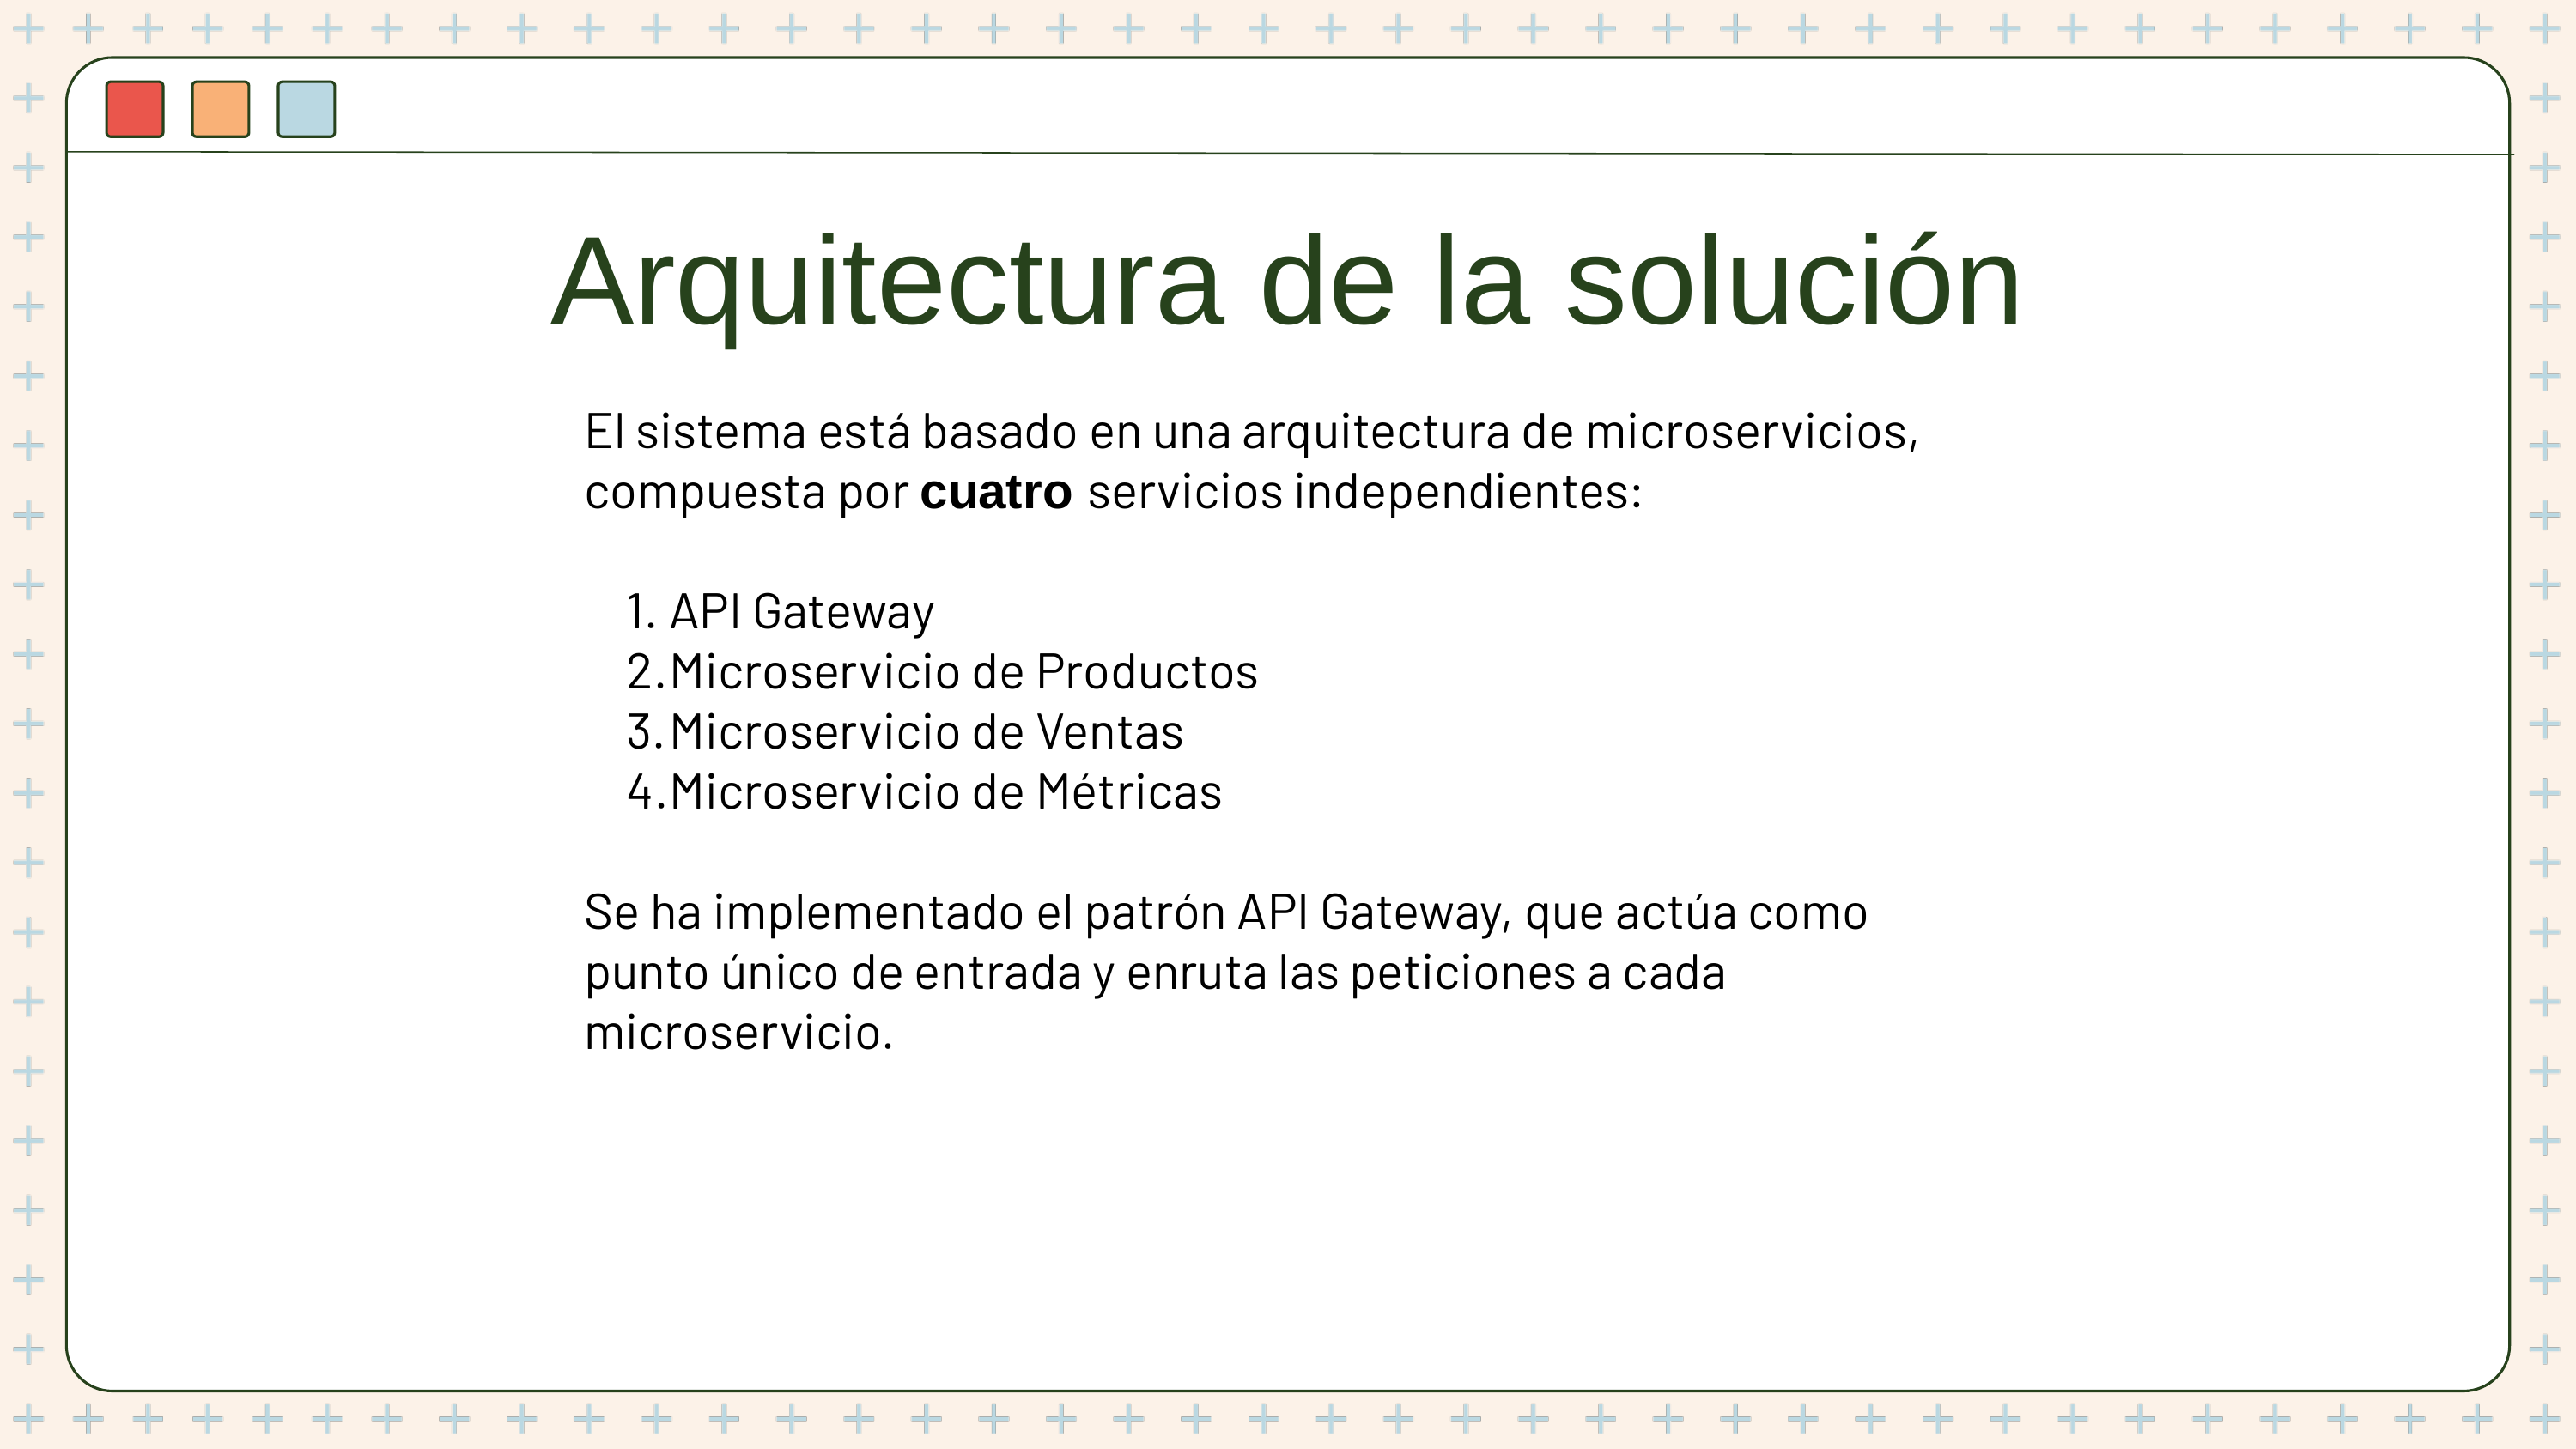

Arquitectura de la solución
El sistema está basado en una arquitectura de microservicios, compuesta por cuatro servicios independientes:

API Gateway
Microservicio de Productos
Microservicio de Ventas
Microservicio de Métricas

Se ha implementado el patrón API Gateway, que actúa como punto único de entrada y enruta las peticiones a cada microservicio.